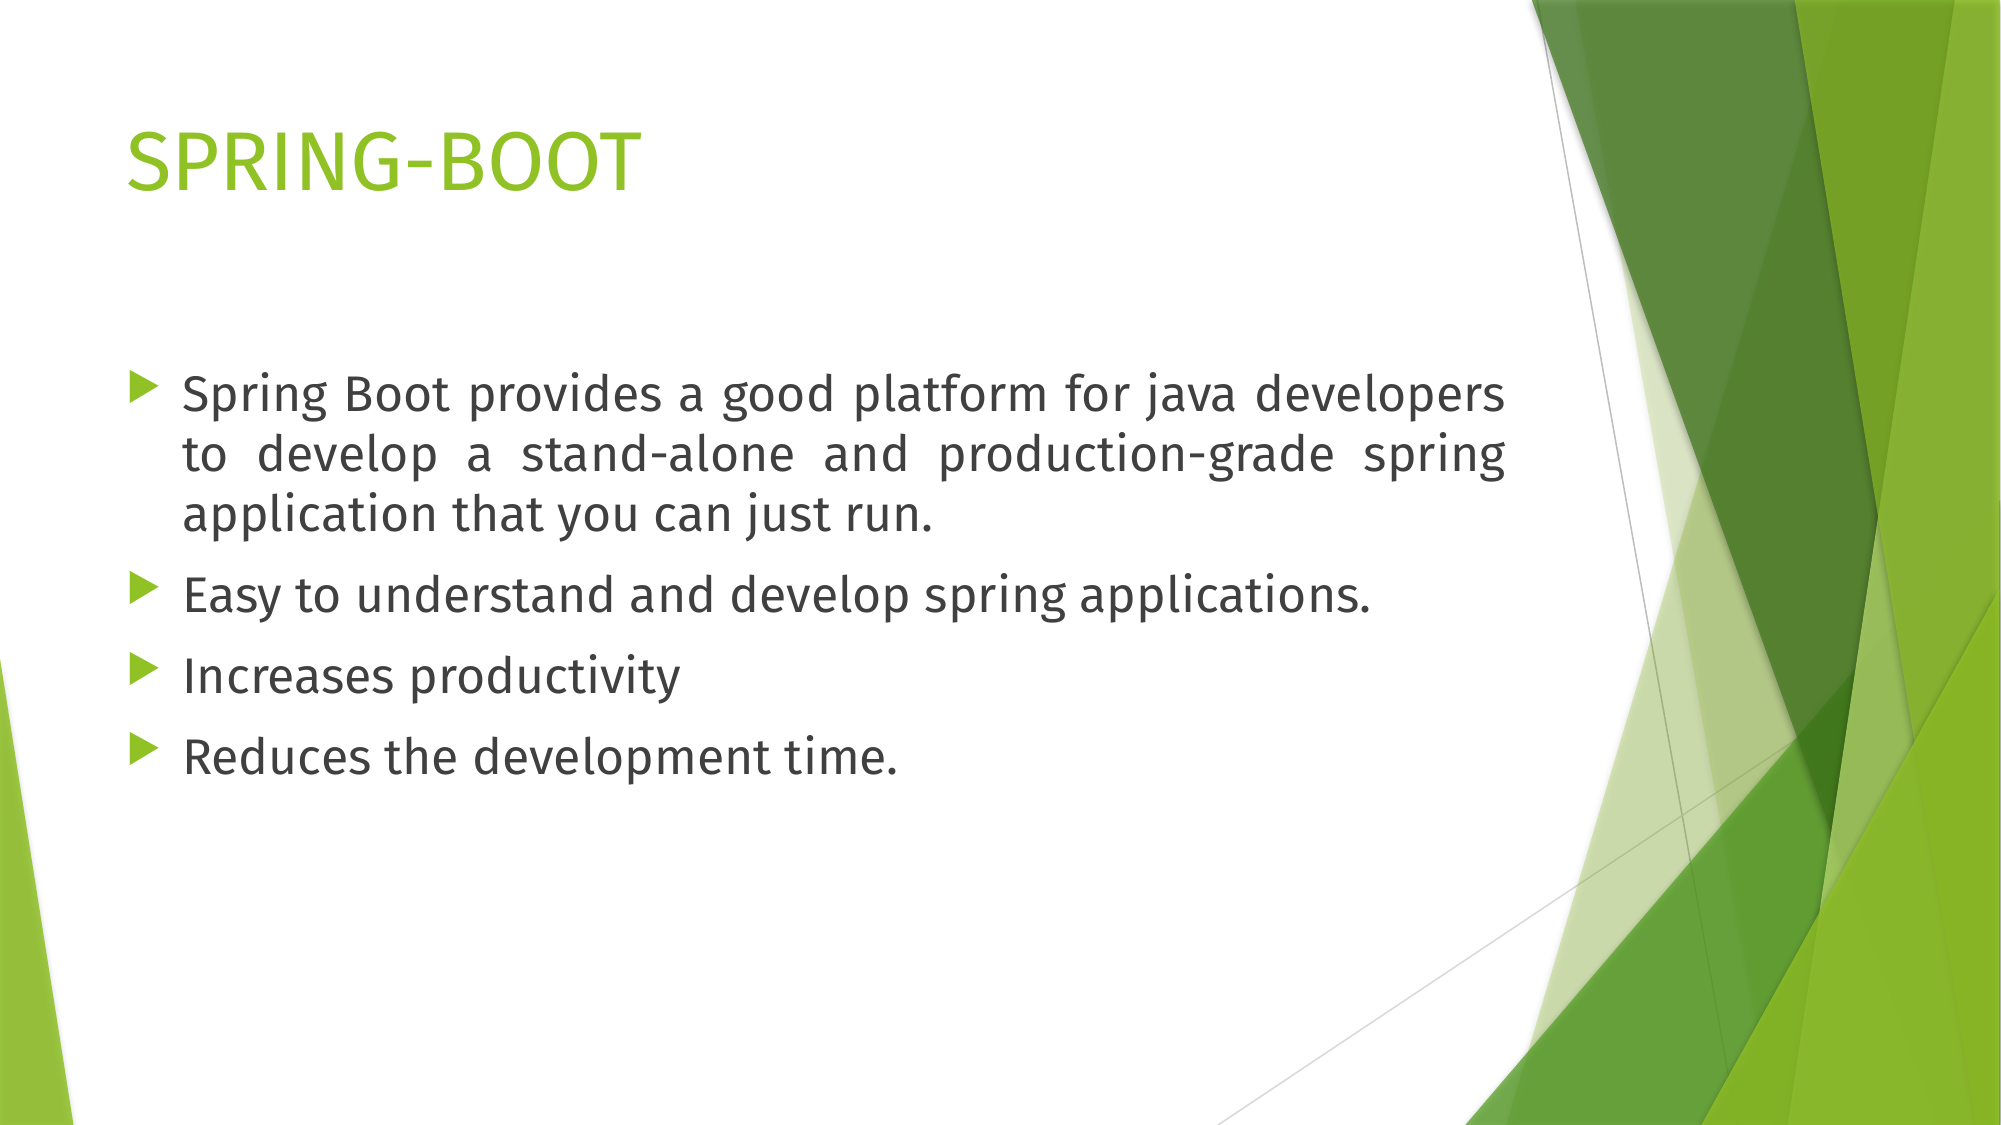

# SPRING-BOOT
Spring Boot provides a good platform for java developers to develop a stand-alone and production-grade spring application that you can just run.
Easy to understand and develop spring applications.
Increases productivity
Reduces the development time.